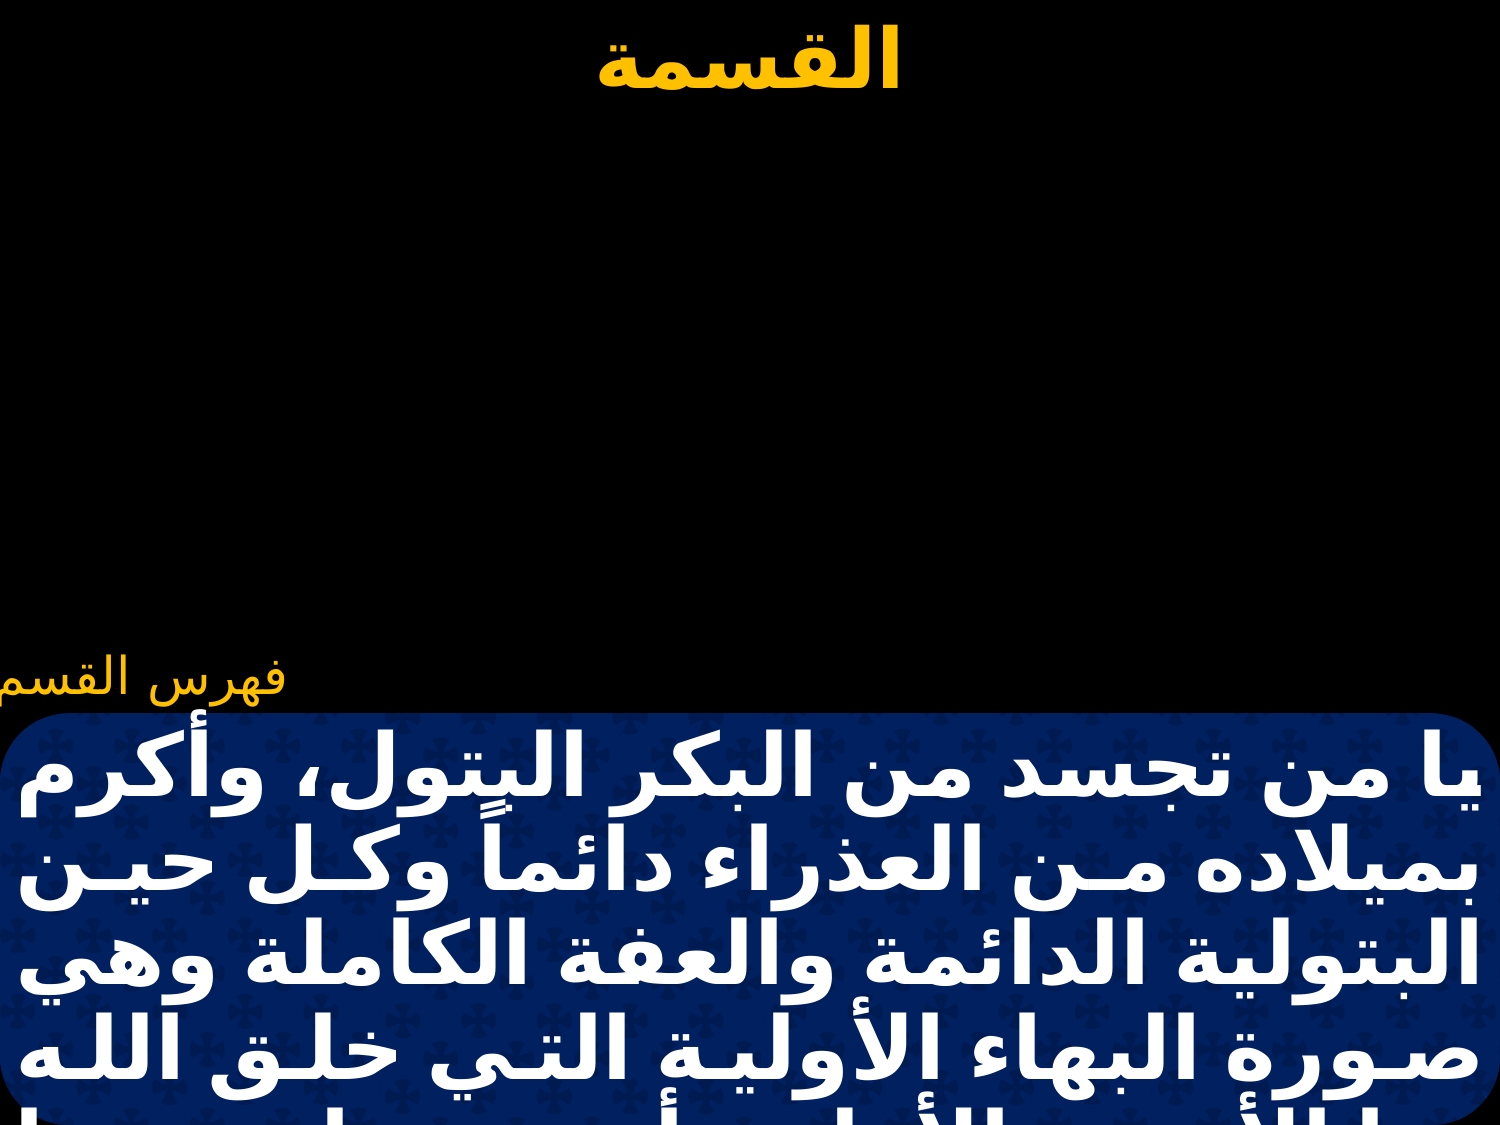

#
يا من تجسد من البكر البتول، وأكرم بميلاده من العذراء دائماً وكل حين البتولية الدائمة والعفة الكاملة وهي صورة البهاء الأولية التي خلق الله بها الأبوين الأولين أدم وحواء عندما كانا معاً في فردوس النعيم.